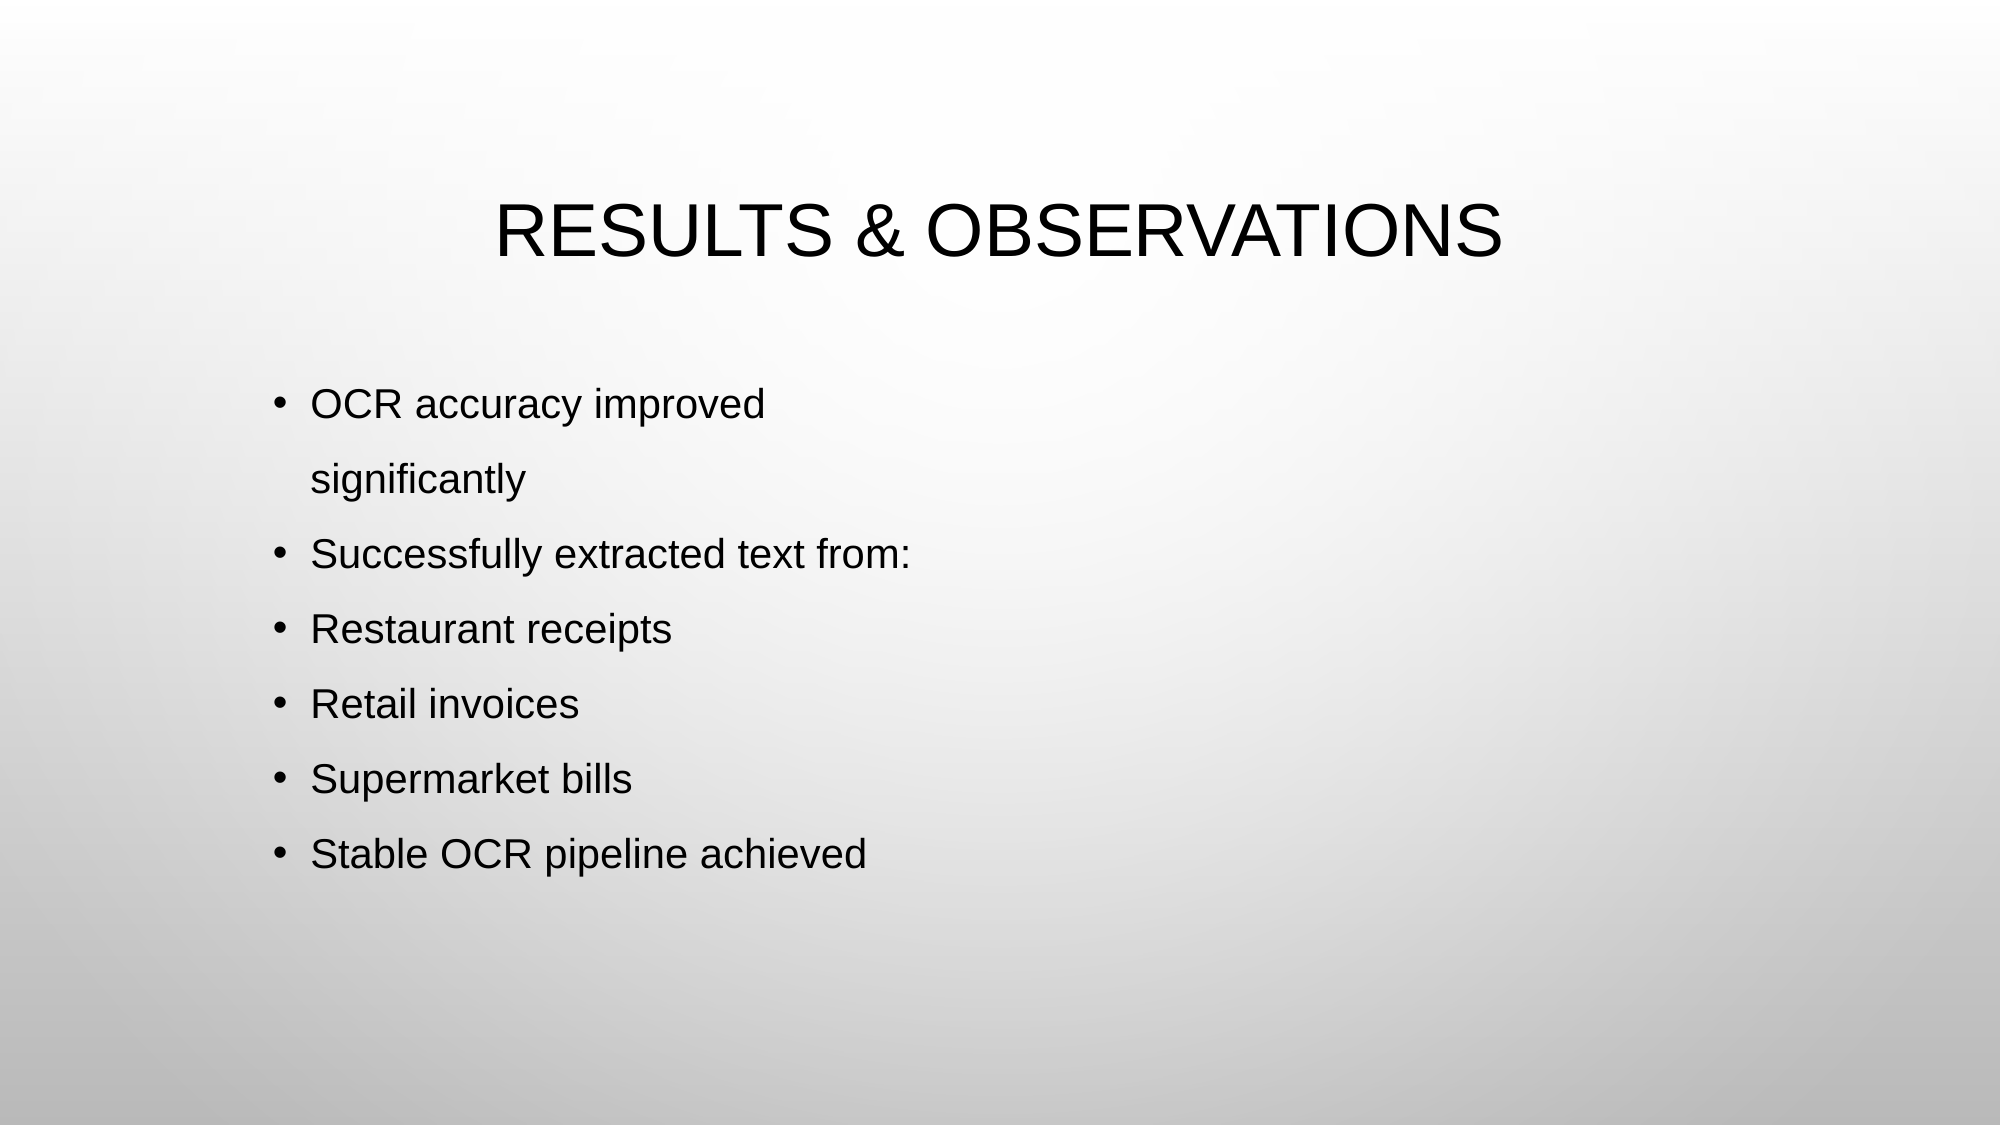

# Results & Observations
OCR accuracy improved significantly
Successfully extracted text from:
Restaurant receipts
Retail invoices
Supermarket bills
Stable OCR pipeline achieved